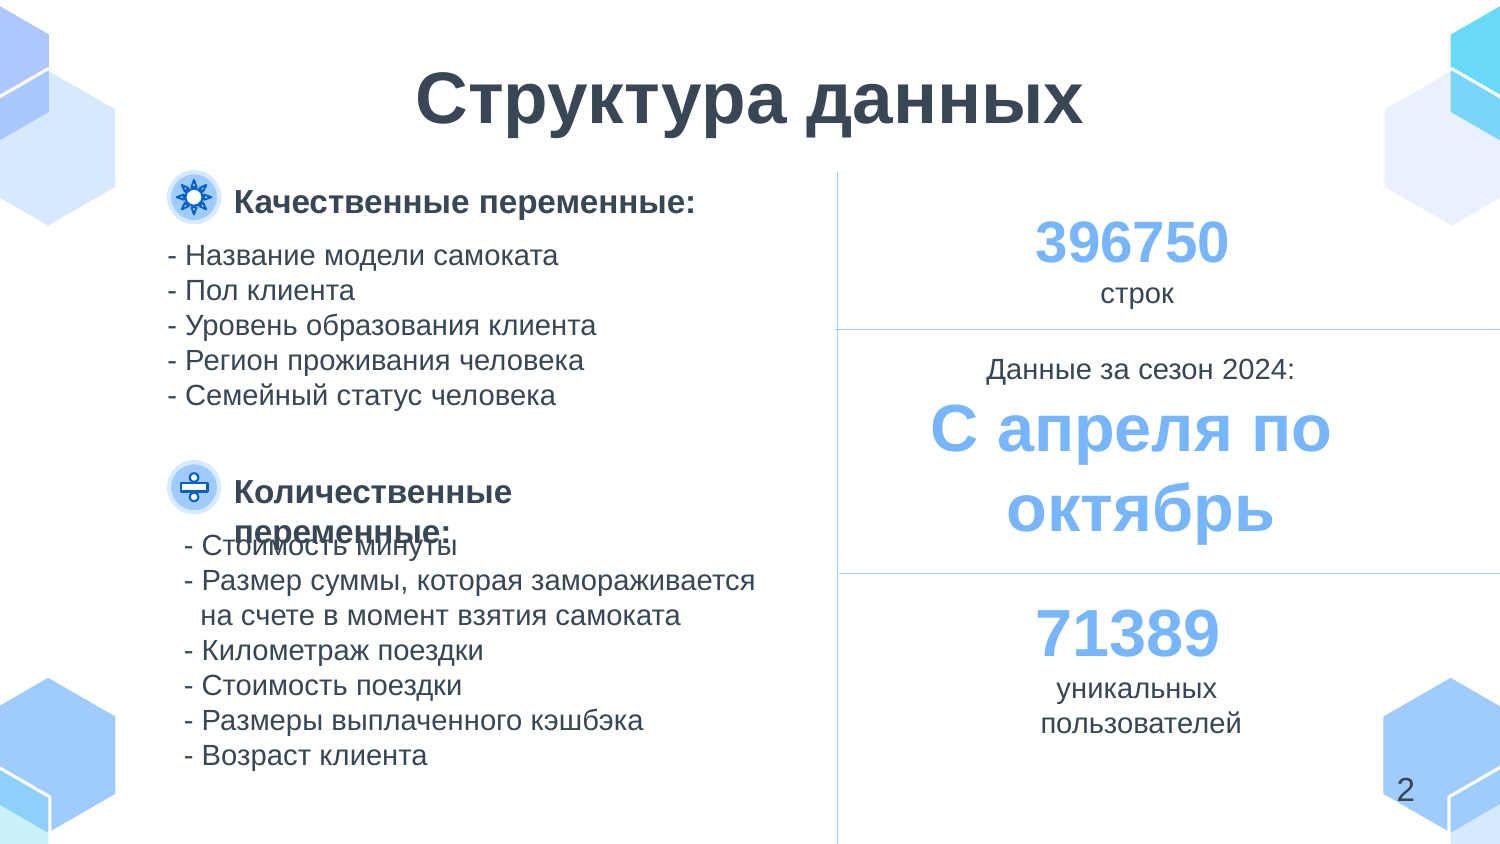

# Структура данных

Качественные переменные:

- Название модели самоката
- Пол клиента
- Уровень образования клиента
- Регион проживания человека
- Семейный статус человека

Количественные переменные:

- Стоимость минуты
- Размер суммы, которая замораживается
  на счете в момент взятия самоката
- Километраж поездки
- Стоимость поездки
- Размеры выплаченного кэшбэка
- Возраст клиента
396750
строк
Данные за сезон 2024:
С апреля по
октябрь
71389
уникальных
 пользователей
2